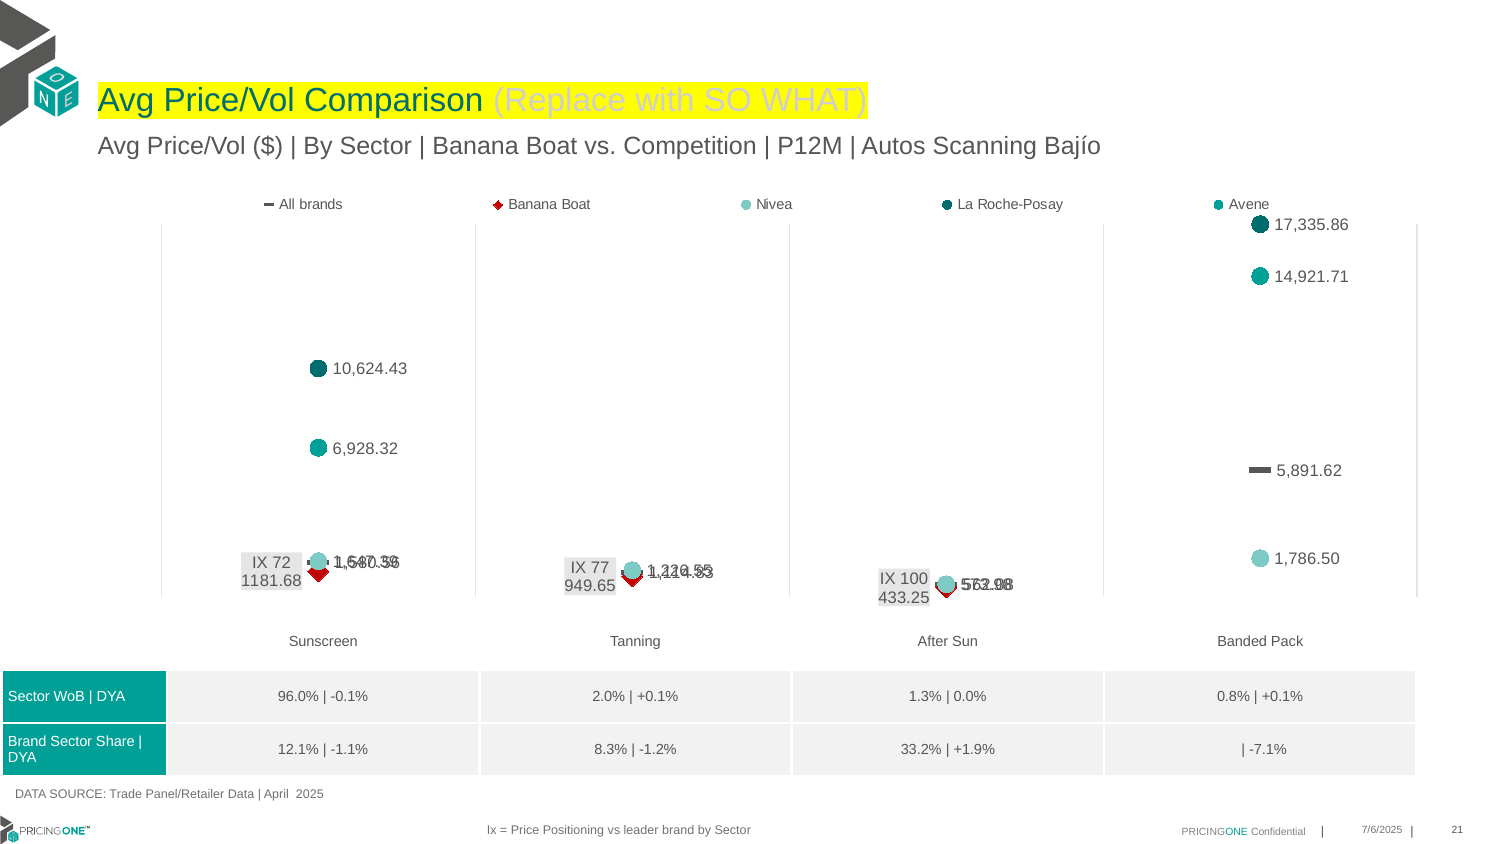

# Avg Price/Vol Comparison (Replace with SO WHAT)
Avg Price/Vol ($) | By Sector | Banana Boat vs. Competition | P12M | Autos Scanning Bajío

### Chart

| Category | All brands | Banana Boat | Nivea | La Roche-Posay | Avene |
|---|---|---|---|---|---|
| IX 72 | 1580.56 | 1181.68 | 1647.39 | 10624.43 | 6928.32 |
| IX 77 | 1114.83 | 949.65 | 1226.55 | None | None |
| IX 100 | 562.08 | 433.25 | 573.98 | None | None |
| IX 0 | 5891.62 | None | 1786.5 | 17335.86 | 14921.71 |
|  | Sunscreen | Tanning | After Sun | Banded Pack |
| --- | --- | --- | --- | --- |
| Sector WoB | DYA | 96.0% | -0.1% | 2.0% | +0.1% | 1.3% | 0.0% | 0.8% | +0.1% |
| Brand Sector Share | DYA | 12.1% | -1.1% | 8.3% | -1.2% | 33.2% | +1.9% | | -7.1% |
DATA SOURCE: Trade Panel/Retailer Data | April  2025
Ix = Price Positioning vs leader brand by Sector
7/6/2025
21